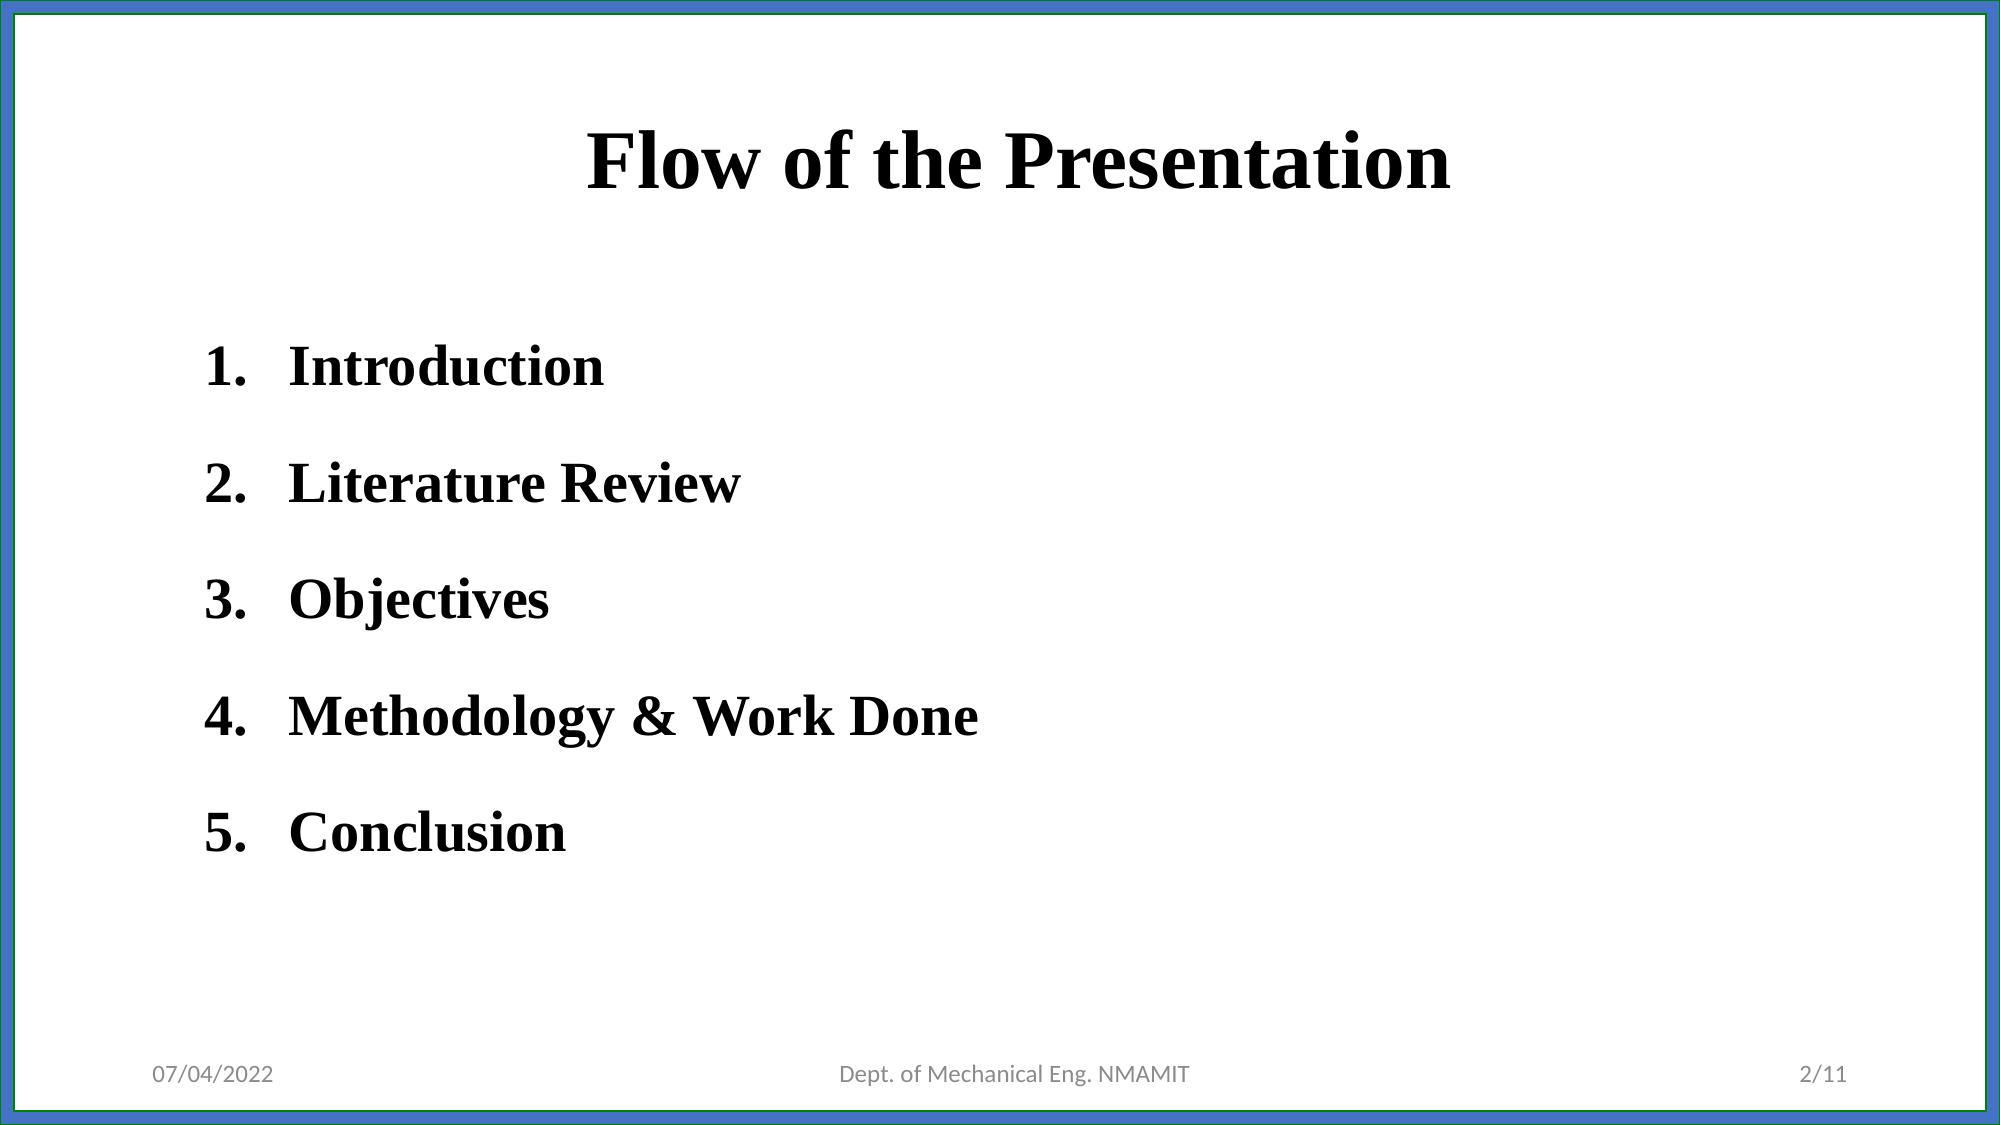

Flow of the Presentation
Introduction
Literature Review
Objectives
Methodology & Work Done
Conclusion

2/11
Dept. of Mechanical Eng. NMAMIT
07/04/2022